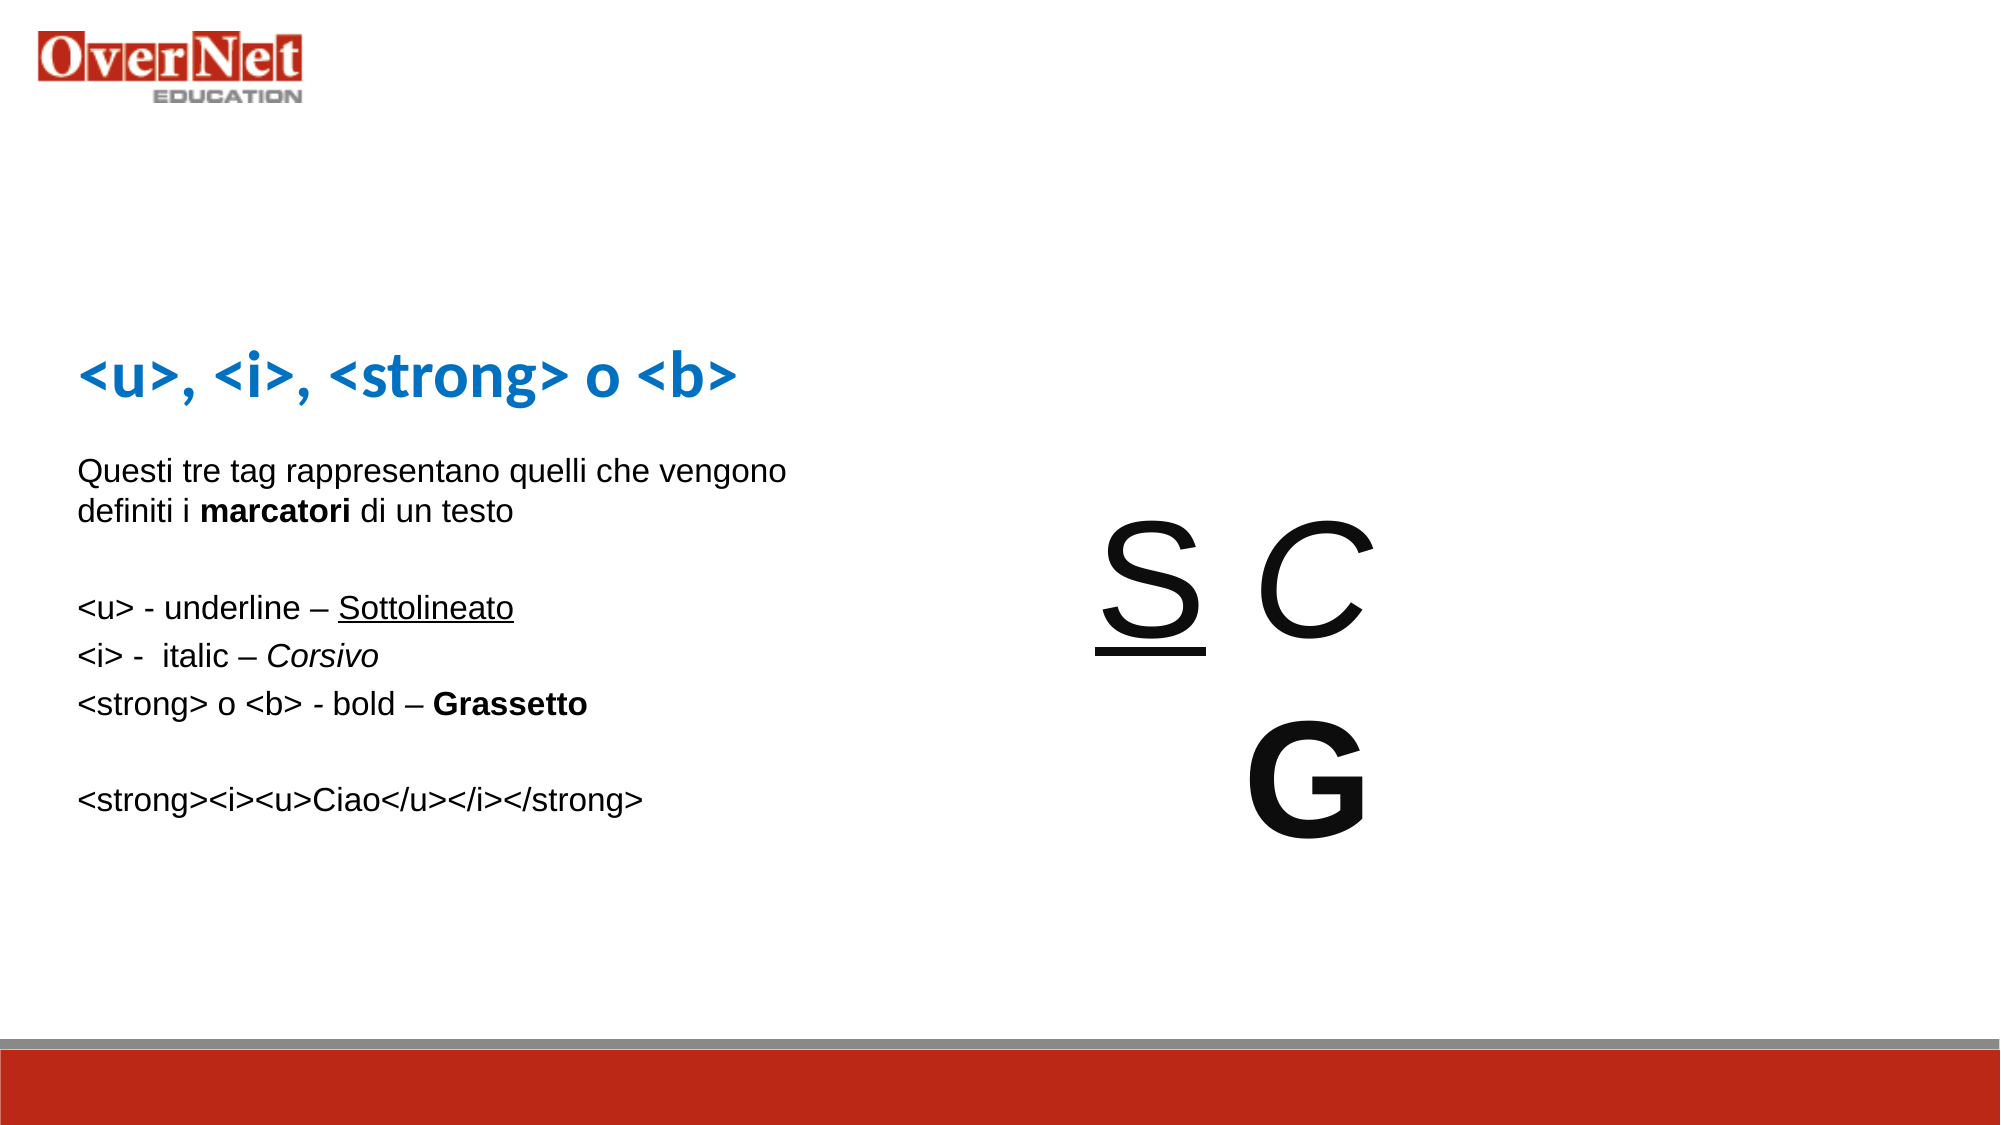

<u>, <i>, <strong> o <b>
Questi tre tag rappresentano quelli che vengono definiti i marcatori di un testo

<u> - underline – Sottolineato
<i> -  italic – Corsivo
<strong> o <b> - bold – Grassetto

<strong><i><u>Ciao</u></i></strong>
S C G